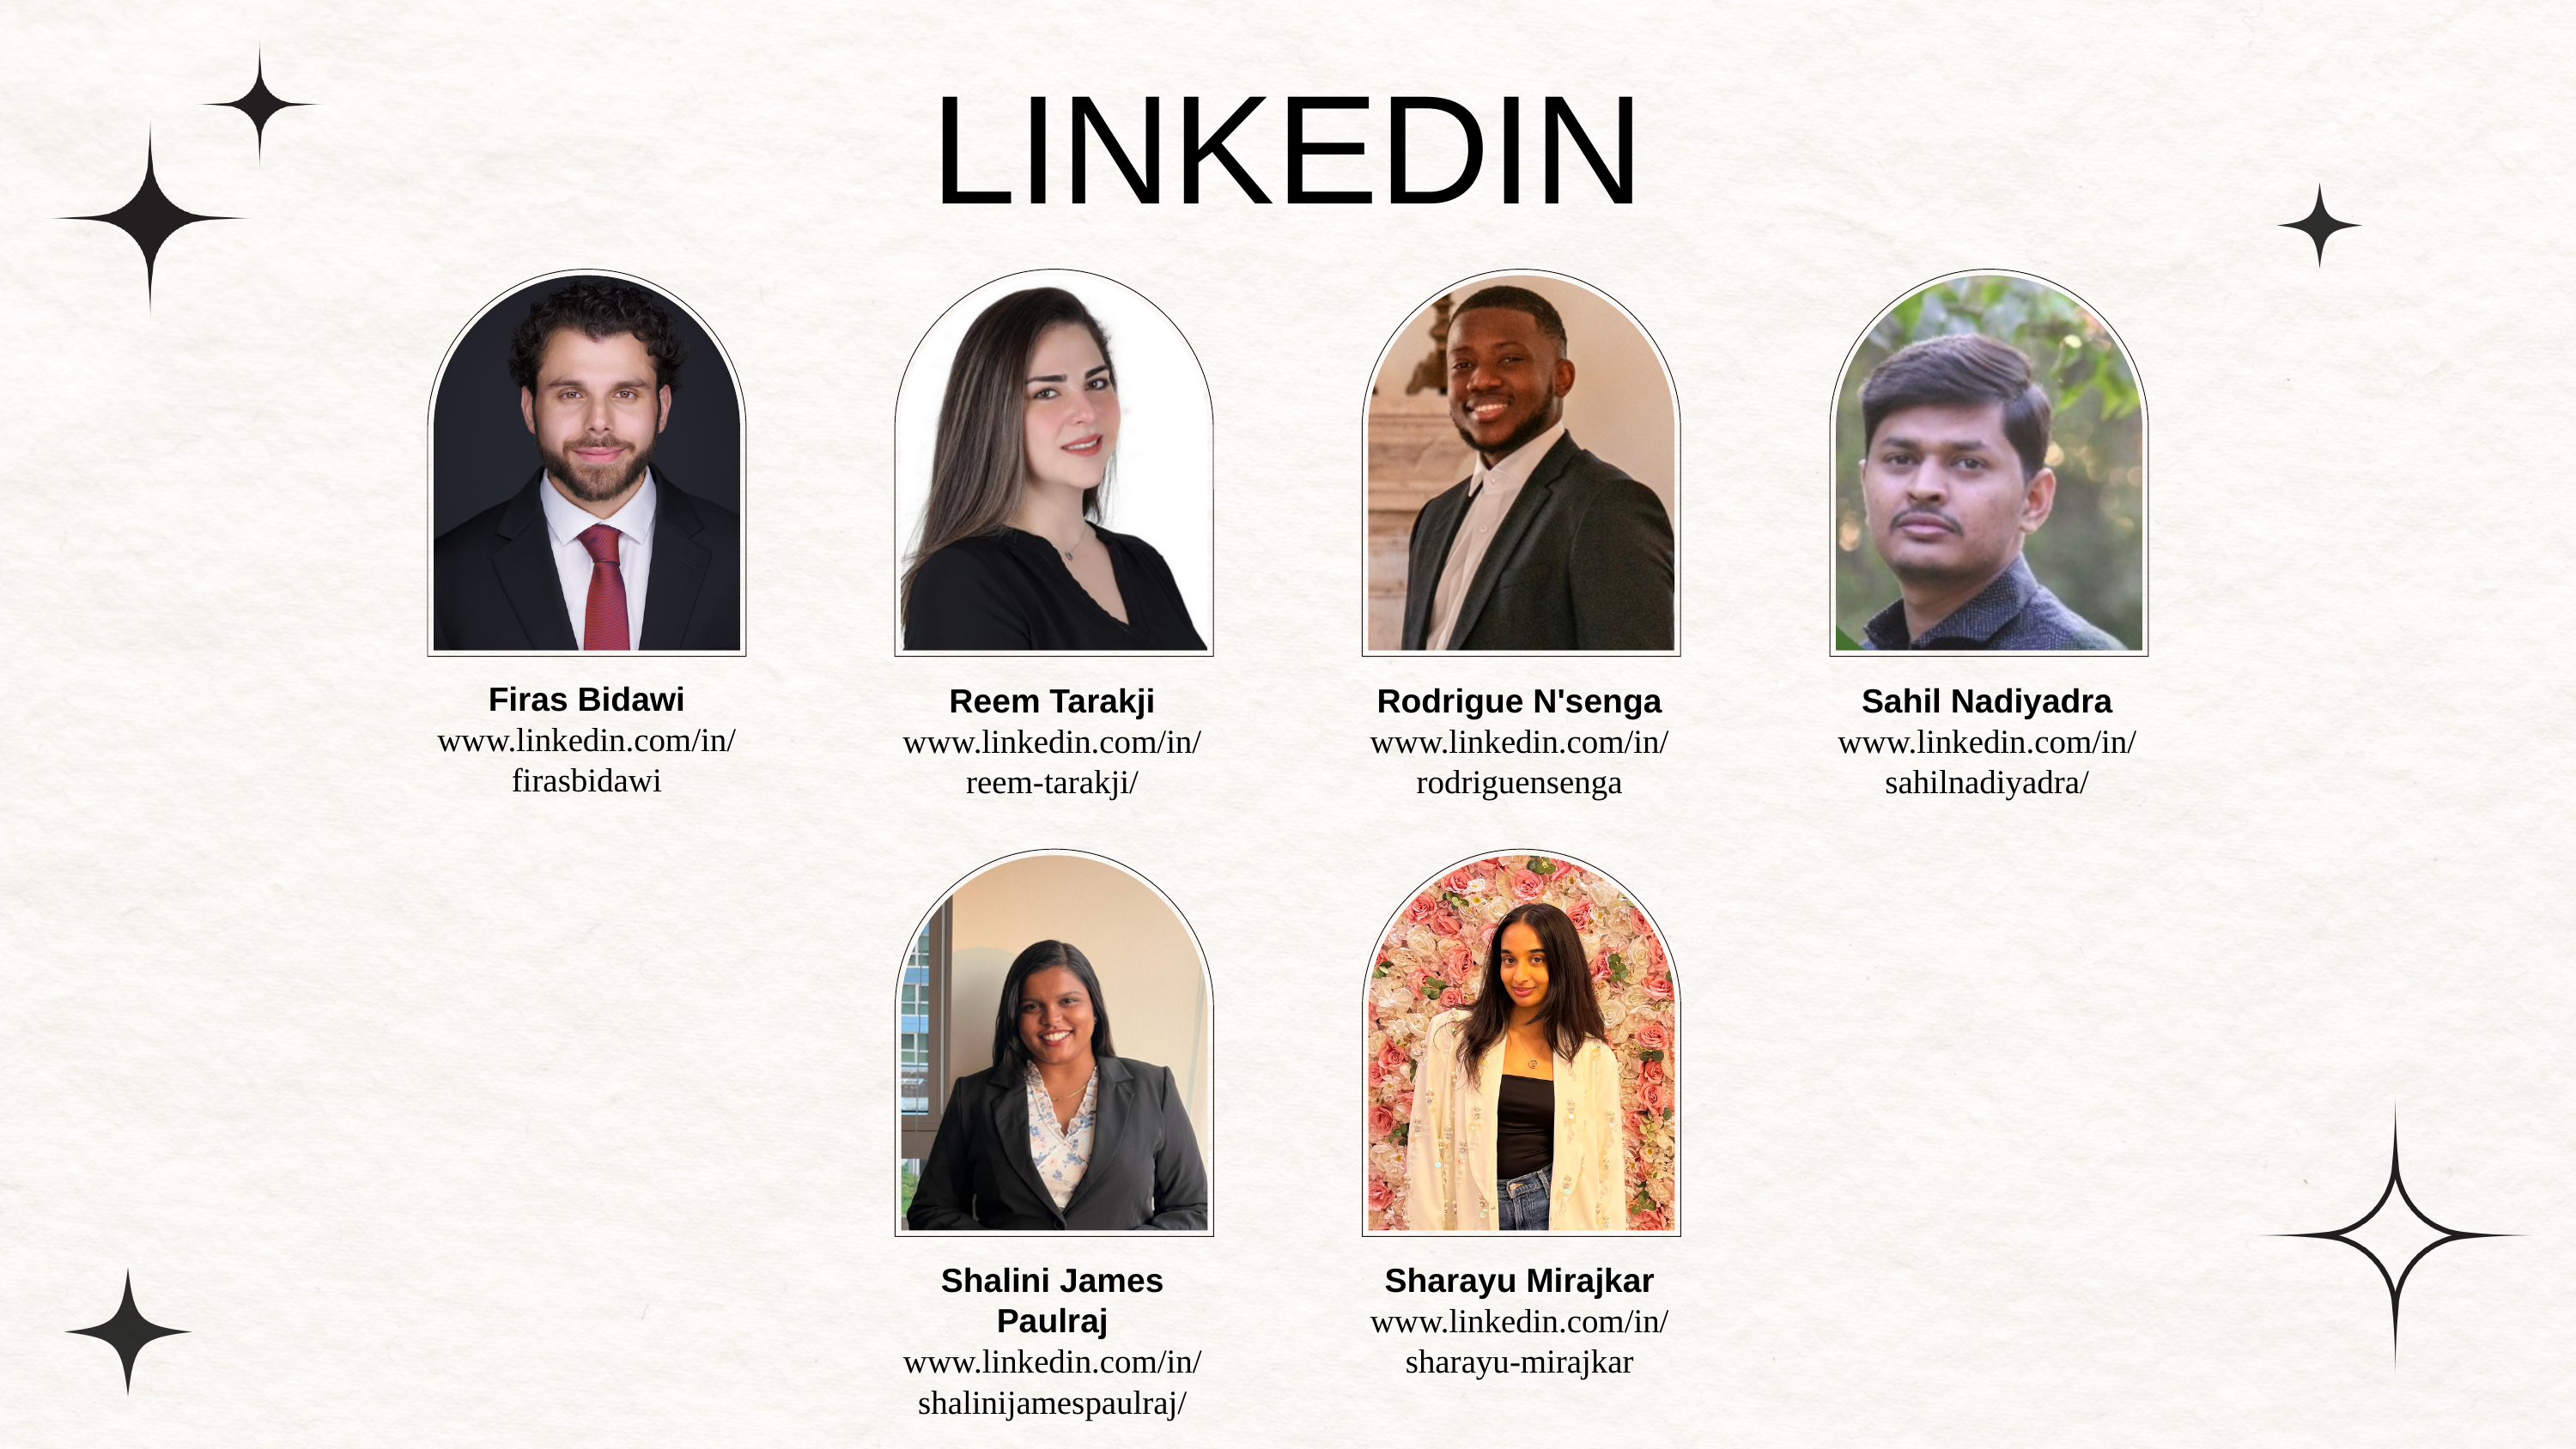

LINKEDIN

Firas Bidawi
www.linkedin.com/in/firasbidawi

Reem Tarakji
www.linkedin.com/in/reem-tarakji/
Rodrigue N'senga
www.linkedin.com/in/rodriguensenga
Sahil Nadiyadra
www.linkedin.com/in/sahilnadiyadra/

Shalini James Paulraj
www.linkedin.com/in/shalinijamespaulraj/
Sharayu Mirajkar
www.linkedin.com/in/sharayu-mirajkar